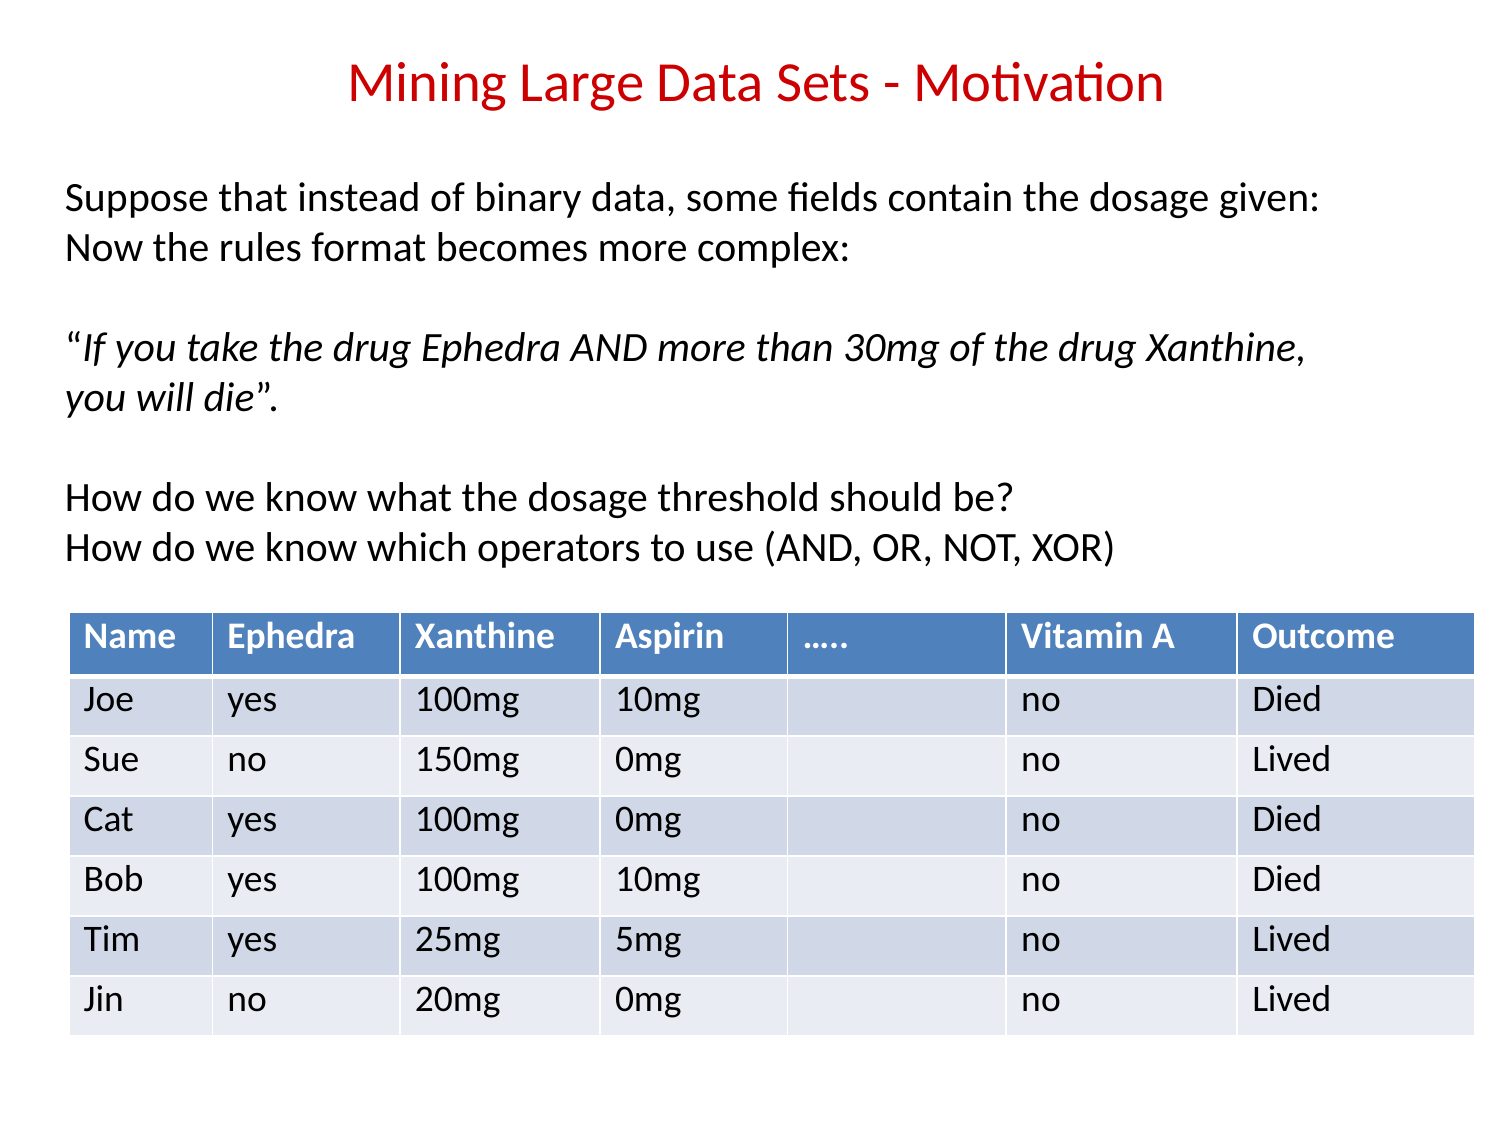

# Mining Large Data Sets - Motivation
Suppose that instead of binary data, some fields contain the dosage given:  Now the rules format becomes more complex:

“If you take the drug Ephedra AND more than 30mg of the drug Xanthine, you will die”.

How do we know what the dosage threshold should be?
How do we know which operators to use (AND, OR, NOT, XOR)

| Name | Ephedra | Xanthine | Aspirin | ….. | Vitamin A | Outcome |
| --- | --- | --- | --- | --- | --- | --- |
| Joe | yes | 100mg | 10mg |  | no | Died |
| Sue | no | 150mg | 0mg |  | no | Lived |
| Cat | yes | 100mg | 0mg |  | no | Died |
| Bob | yes | 100mg | 10mg |  | no | Died |
| Tim | yes | 25mg | 5mg |  | no | Lived |
| Jin | no | 20mg | 0mg |  | no | Lived |